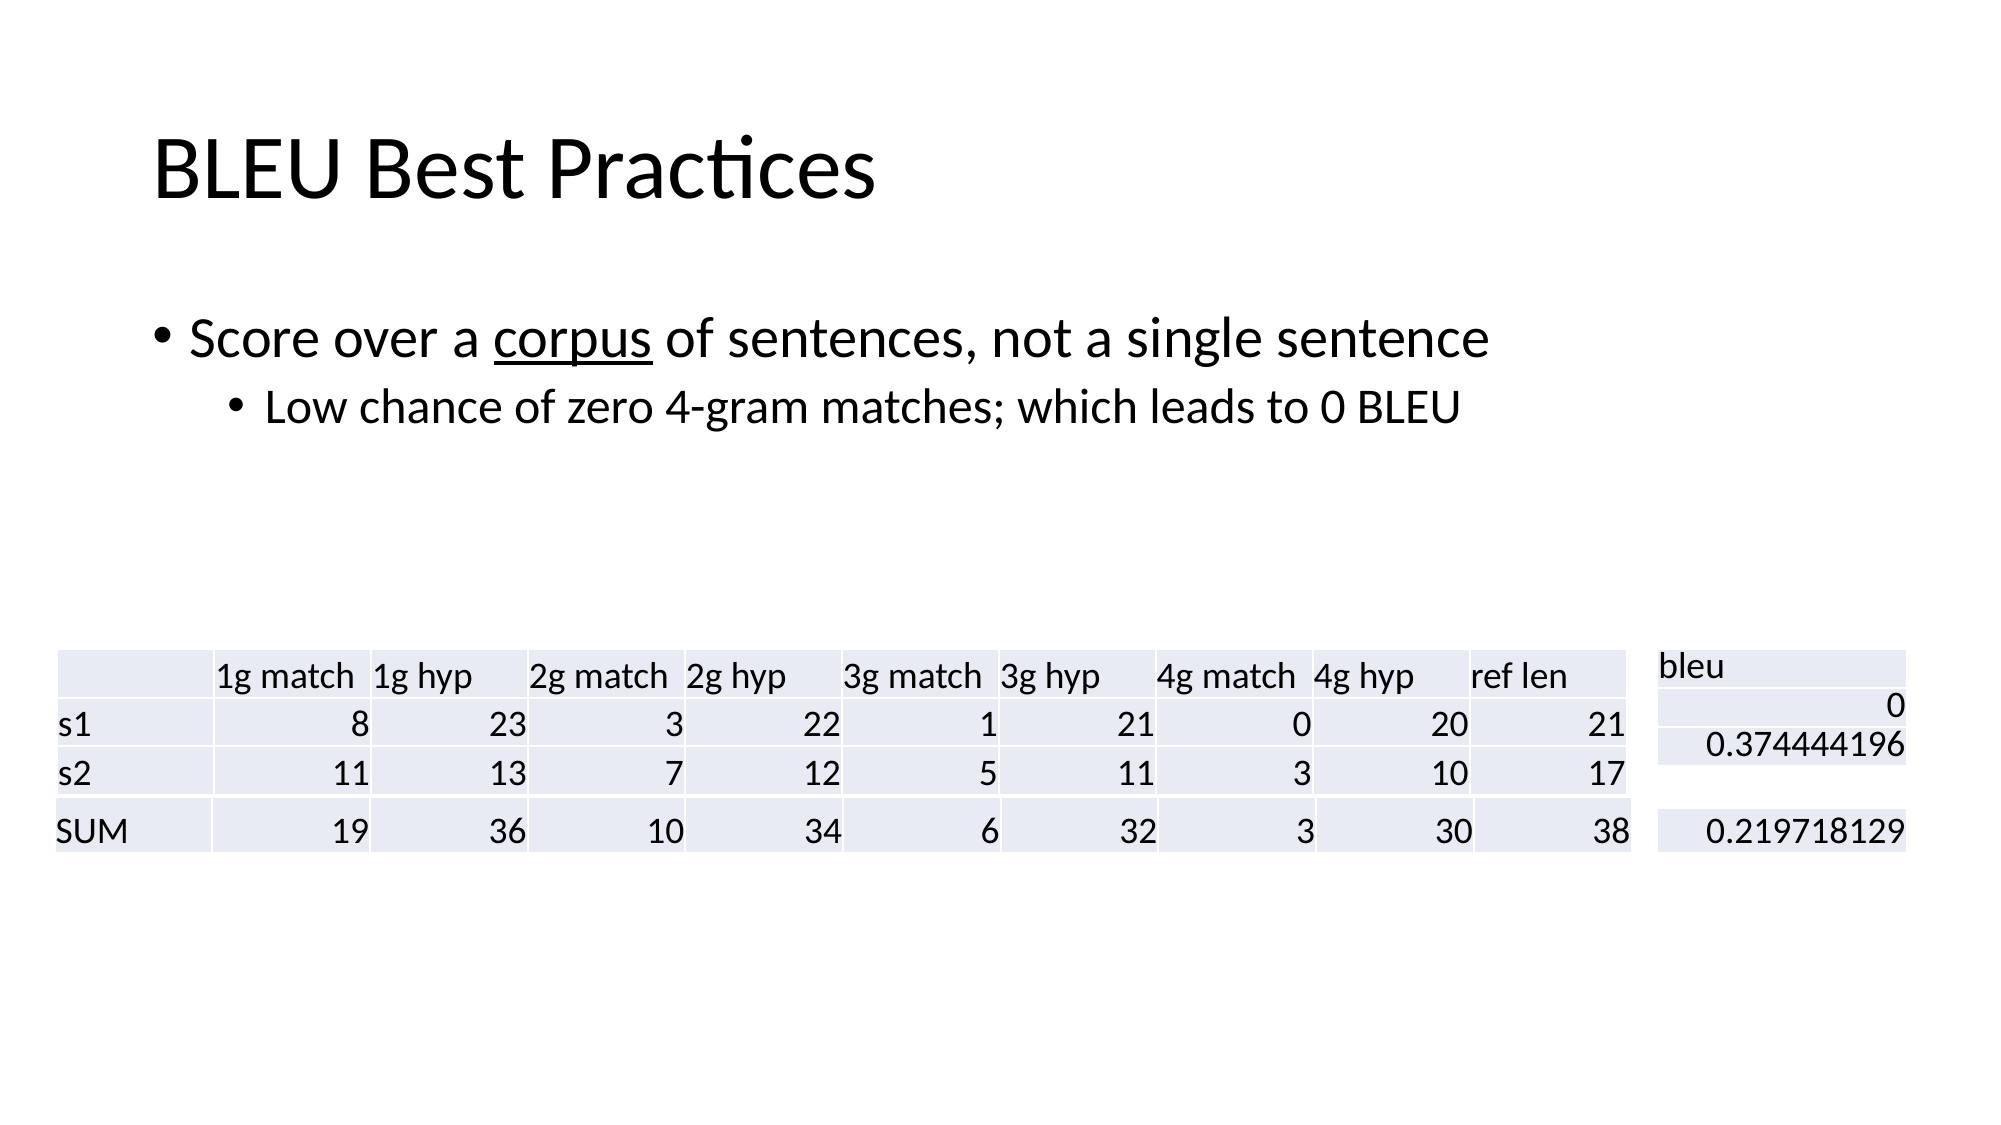

# BLEU Best Practices
Score over a corpus of sentences, not a single sentence
Low chance of zero 4-gram matches; which leads to 0 BLEU
|  | 1g match | 1g hyp | 2g match | 2g hyp | 3g match | 3g hyp | 4g match | 4g hyp | ref len |
| --- | --- | --- | --- | --- | --- | --- | --- | --- | --- |
| s1 | 8 | 23 | 3 | 22 | 1 | 21 | 0 | 20 | 21 |
| s2 | 11 | 13 | 7 | 12 | 5 | 11 | 3 | 10 | 17 |
| bleu |
| --- |
| 0 |
| 0.374444196 |
| SUM | 19 | 36 | 10 | 34 | 6 | 32 | 3 | 30 | 38 |
| --- | --- | --- | --- | --- | --- | --- | --- | --- | --- |
| 0.219718129 |
| --- |